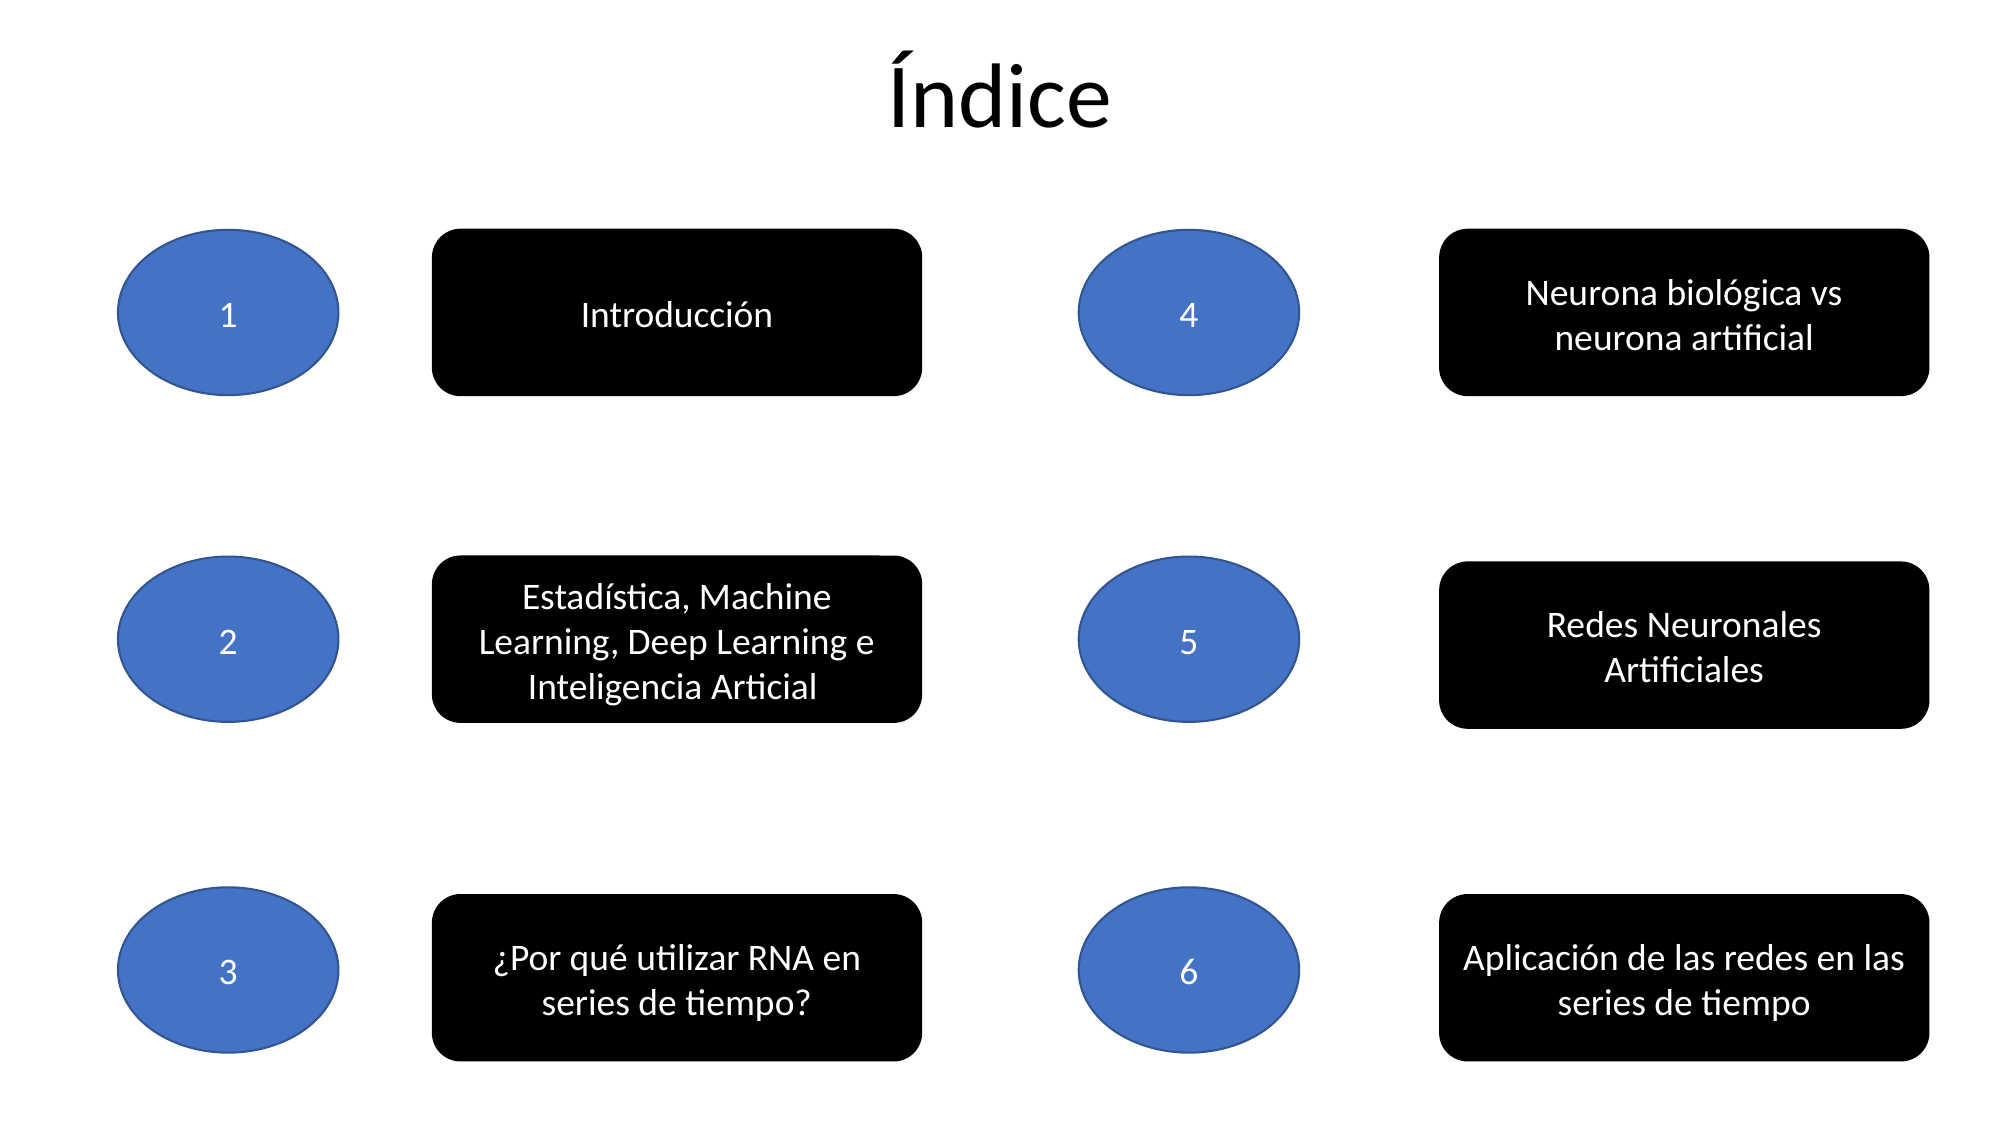

Índice
1
Introducción
4
Neurona biológica vs neurona artificial
2
Estadística, Machine Learning, Deep Learning e Inteligencia Articial
5
Redes Neuronales Artificiales
3
6
¿Por qué utilizar RNA en series de tiempo?
Aplicación de las redes en las series de tiempo